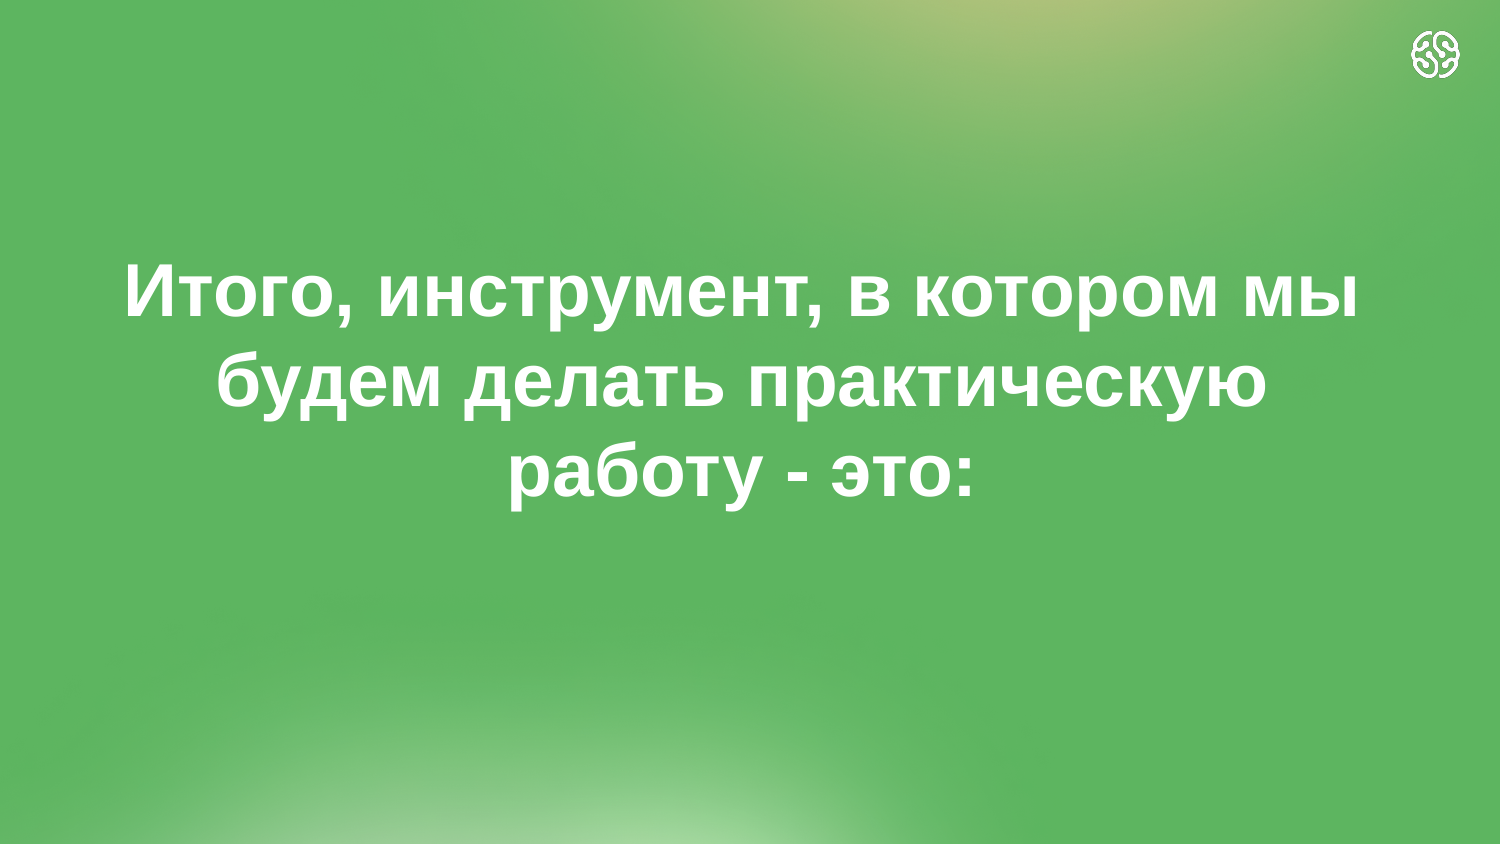

# Итого, инструмент, в котором мы будем делать практическую работу - это: